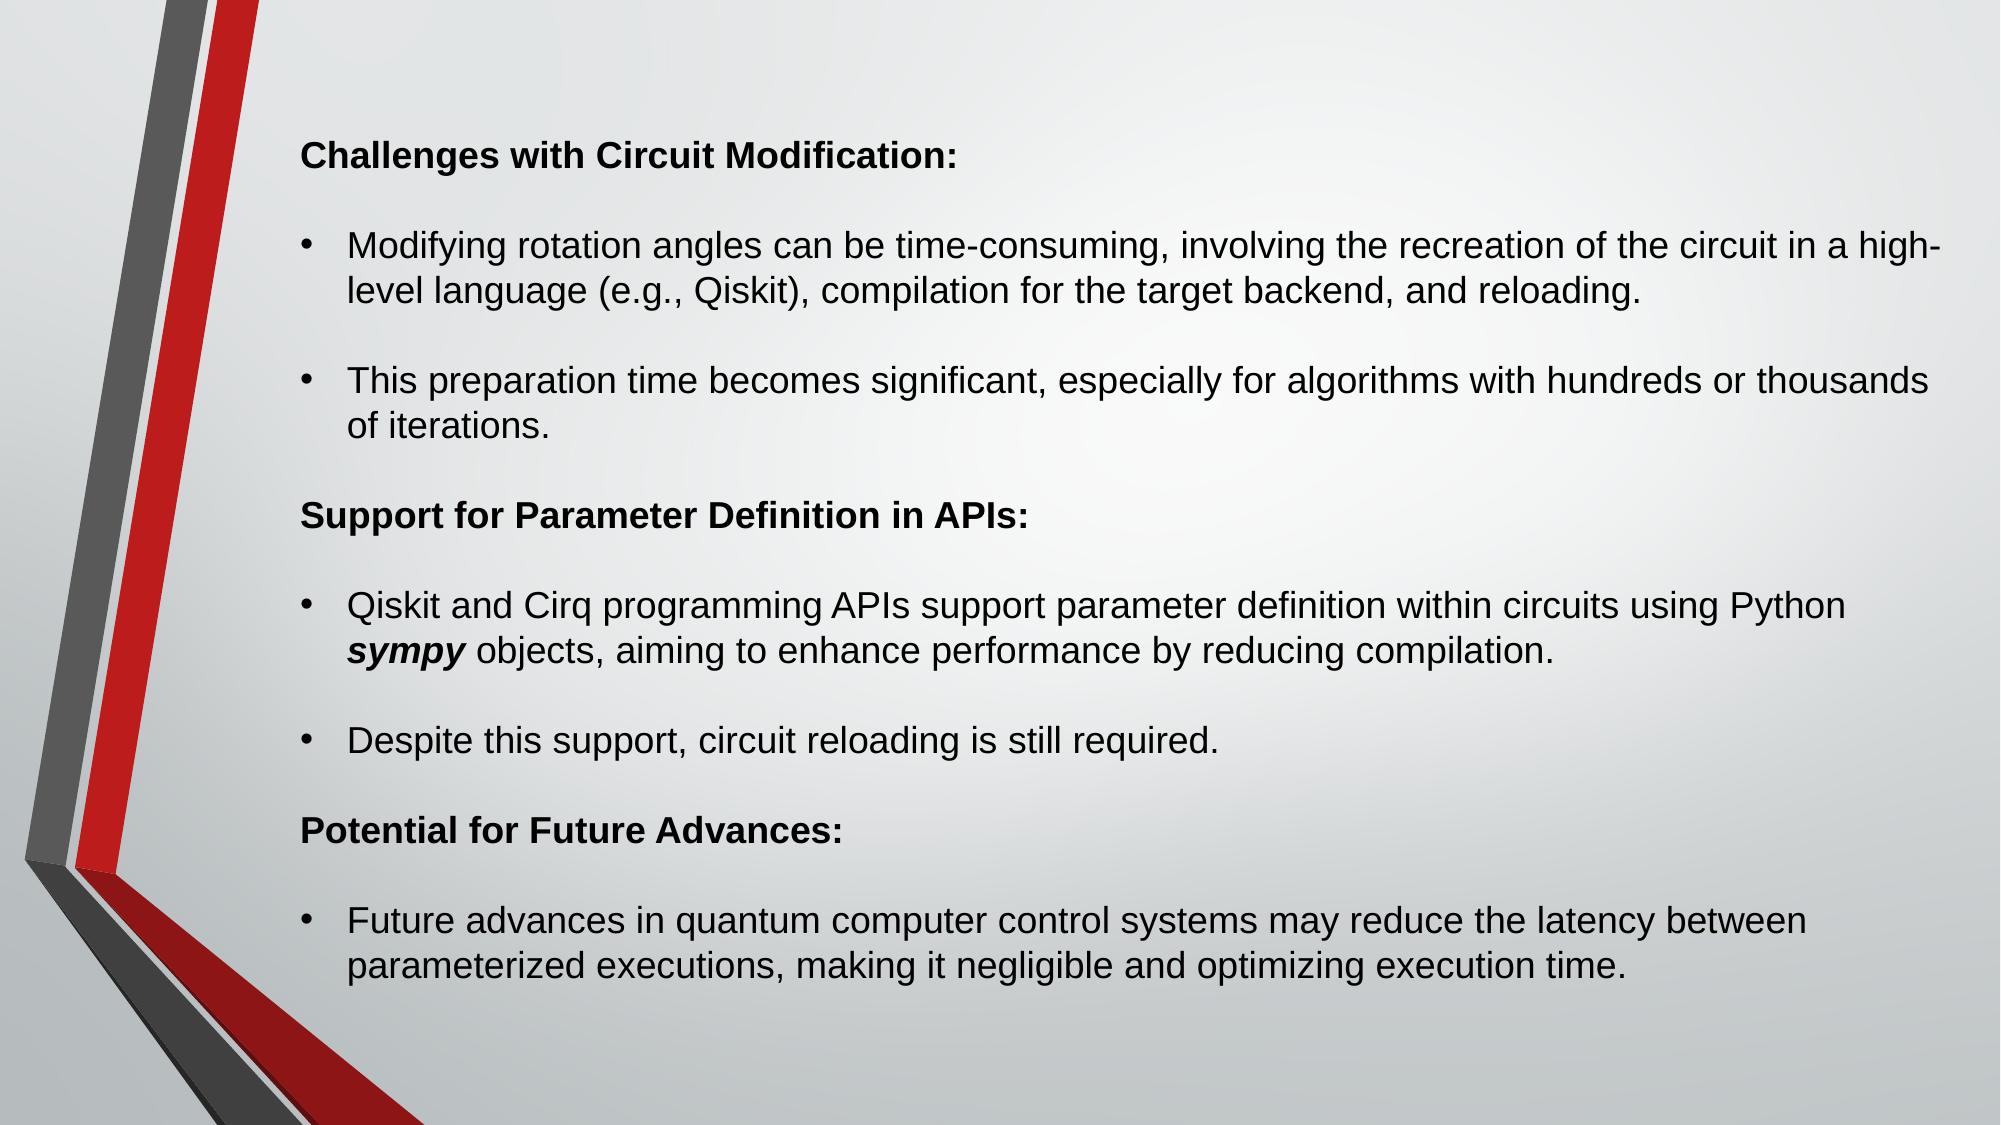

Challenges with Circuit Modification:

Modifying rotation angles can be time-consuming, involving the recreation of the circuit in a high-level language (e.g., Qiskit), compilation for the target backend, and reloading.

This preparation time becomes significant, especially for algorithms with hundreds or thousands of iterations.

Support for Parameter Definition in APIs:

Qiskit and Cirq programming APIs support parameter definition within circuits using Python sympy objects, aiming to enhance performance by reducing compilation.

Despite this support, circuit reloading is still required.

Potential for Future Advances:

Future advances in quantum computer control systems may reduce the latency between parameterized executions, making it negligible and optimizing execution time.